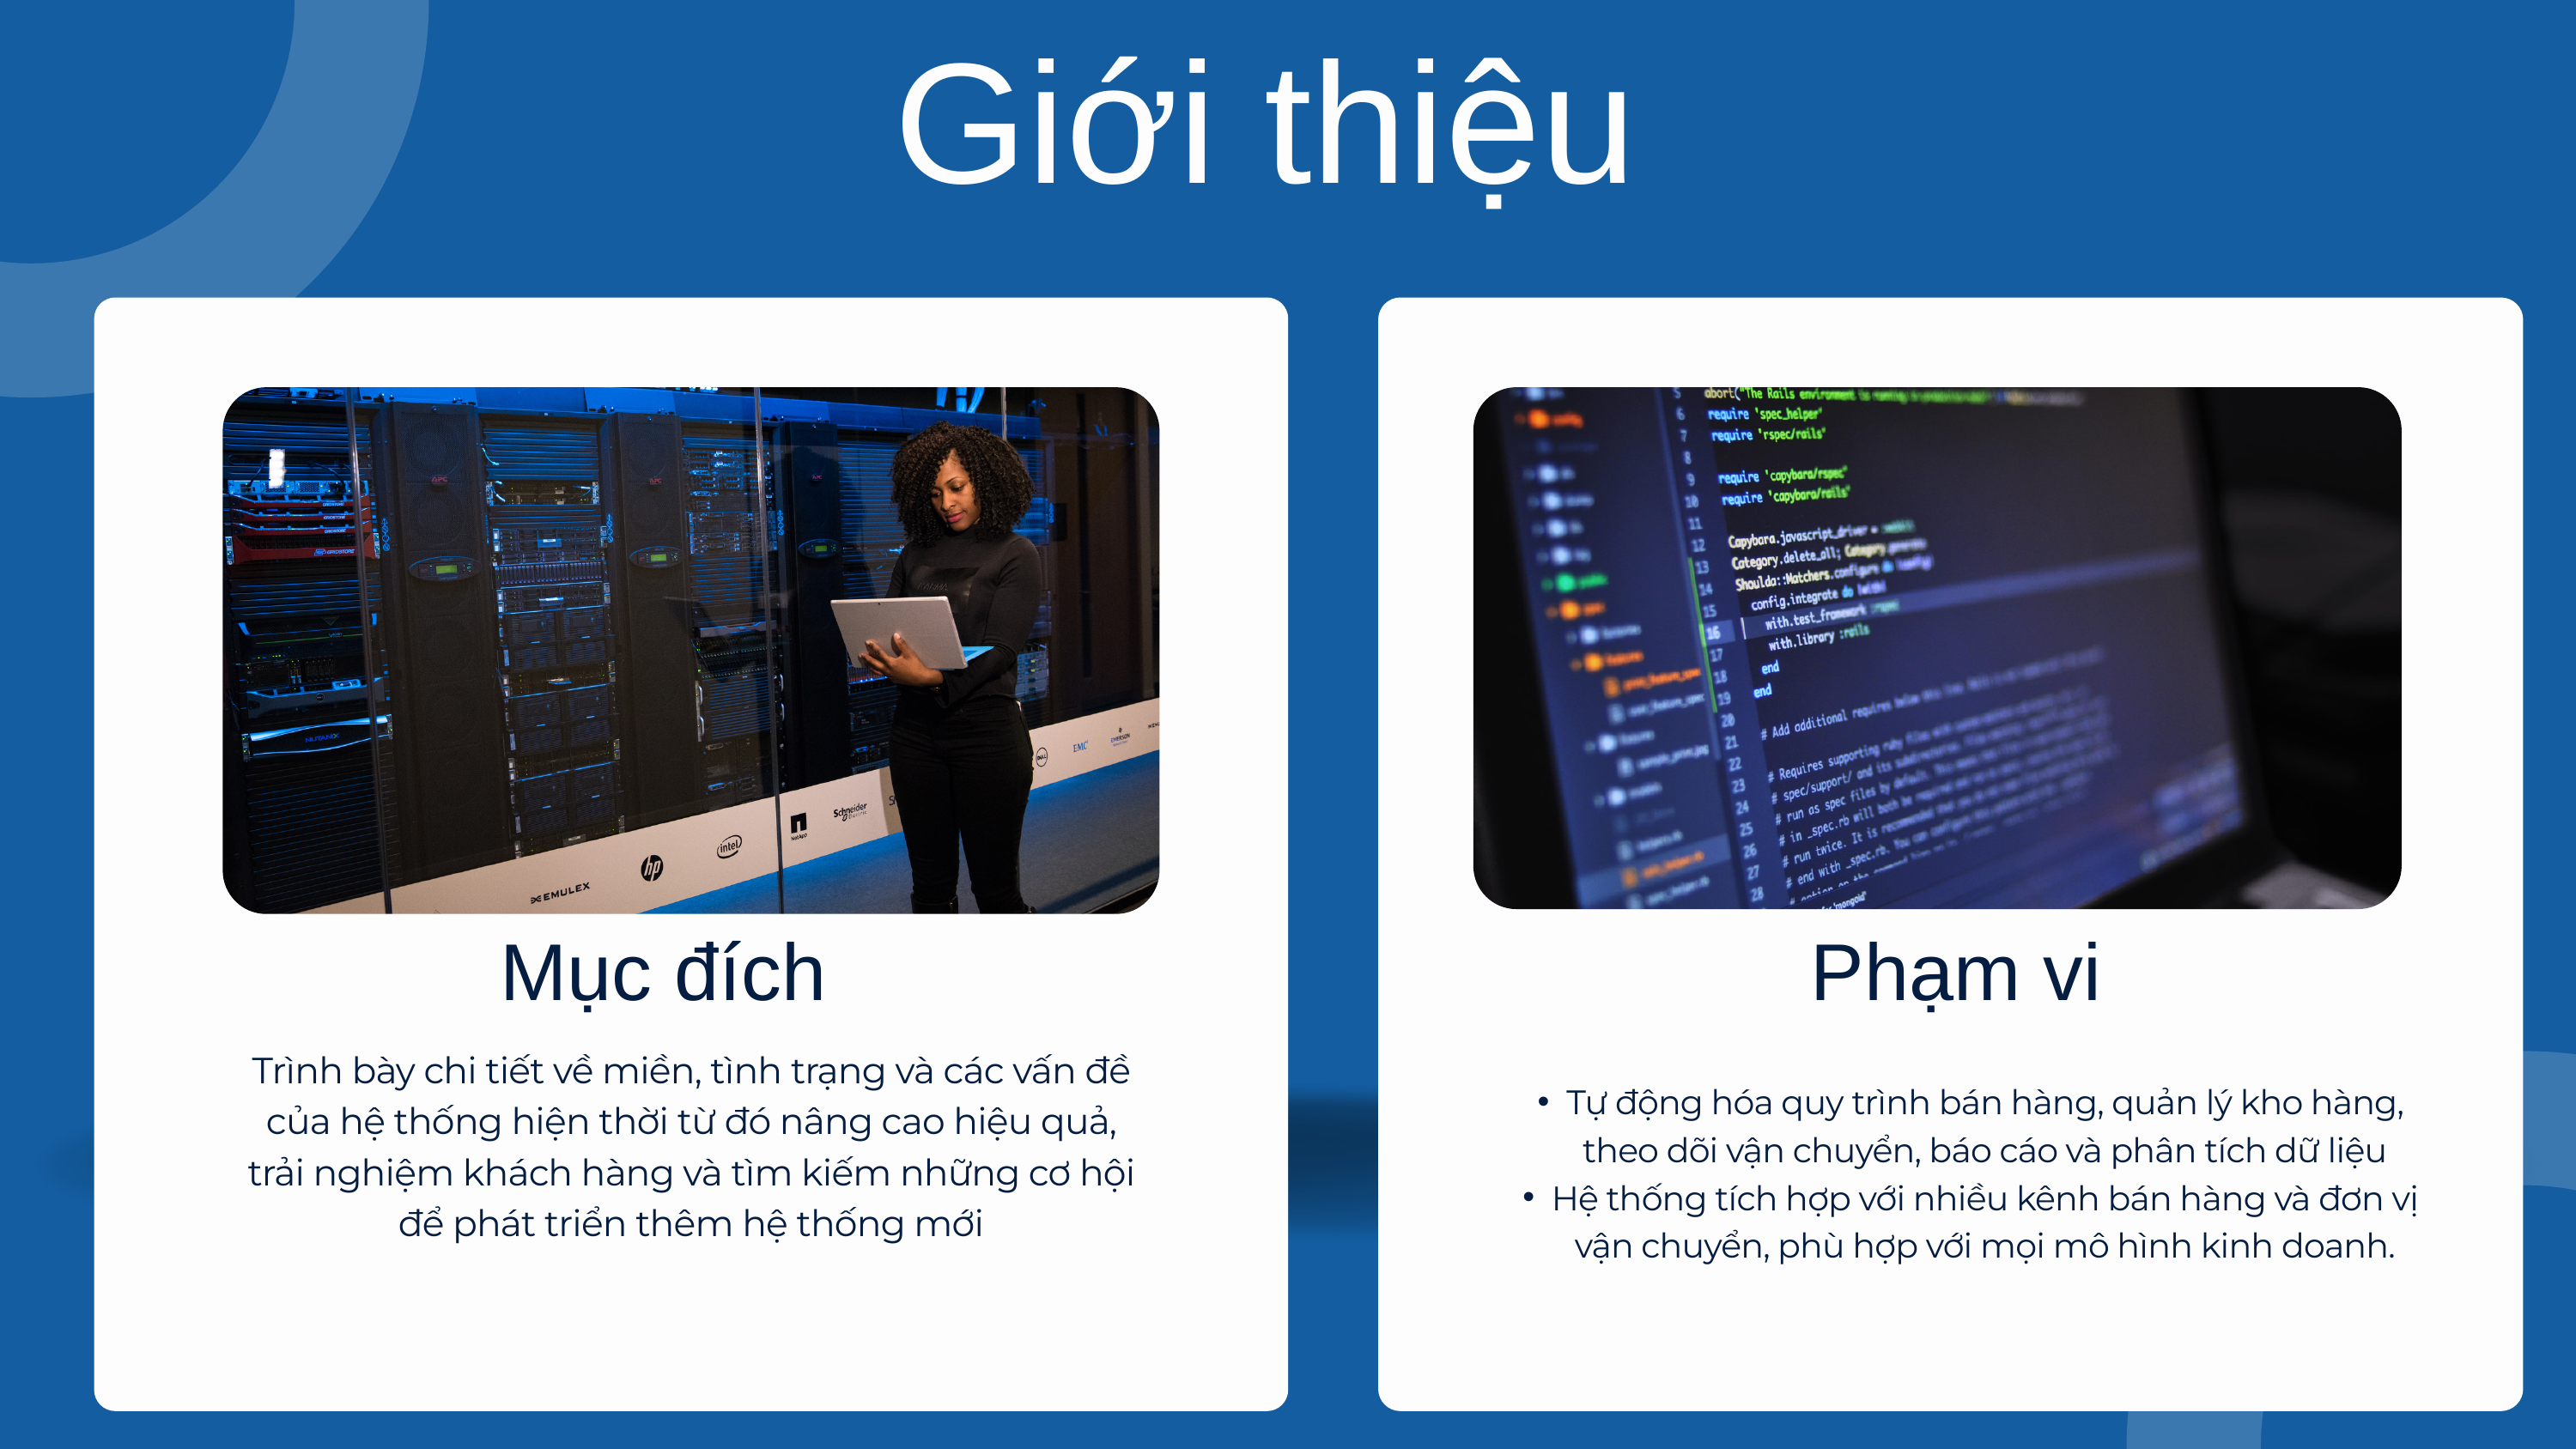

Giới thiệu

Phạm vi
Mục đích
Trình bày chi tiết về miền, tình trạng và các vấn đề của hệ thống hiện thời từ đó nâng cao hiệu quả, trải nghiệm khách hàng và tìm kiếm những cơ hội để phát triển thêm hệ thống mới
Tự động hóa quy trình bán hàng, quản lý kho hàng, theo dõi vận chuyển, báo cáo và phân tích dữ liệu
Hệ thống tích hợp với nhiều kênh bán hàng và đơn vị vận chuyển, phù hợp với mọi mô hình kinh doanh.